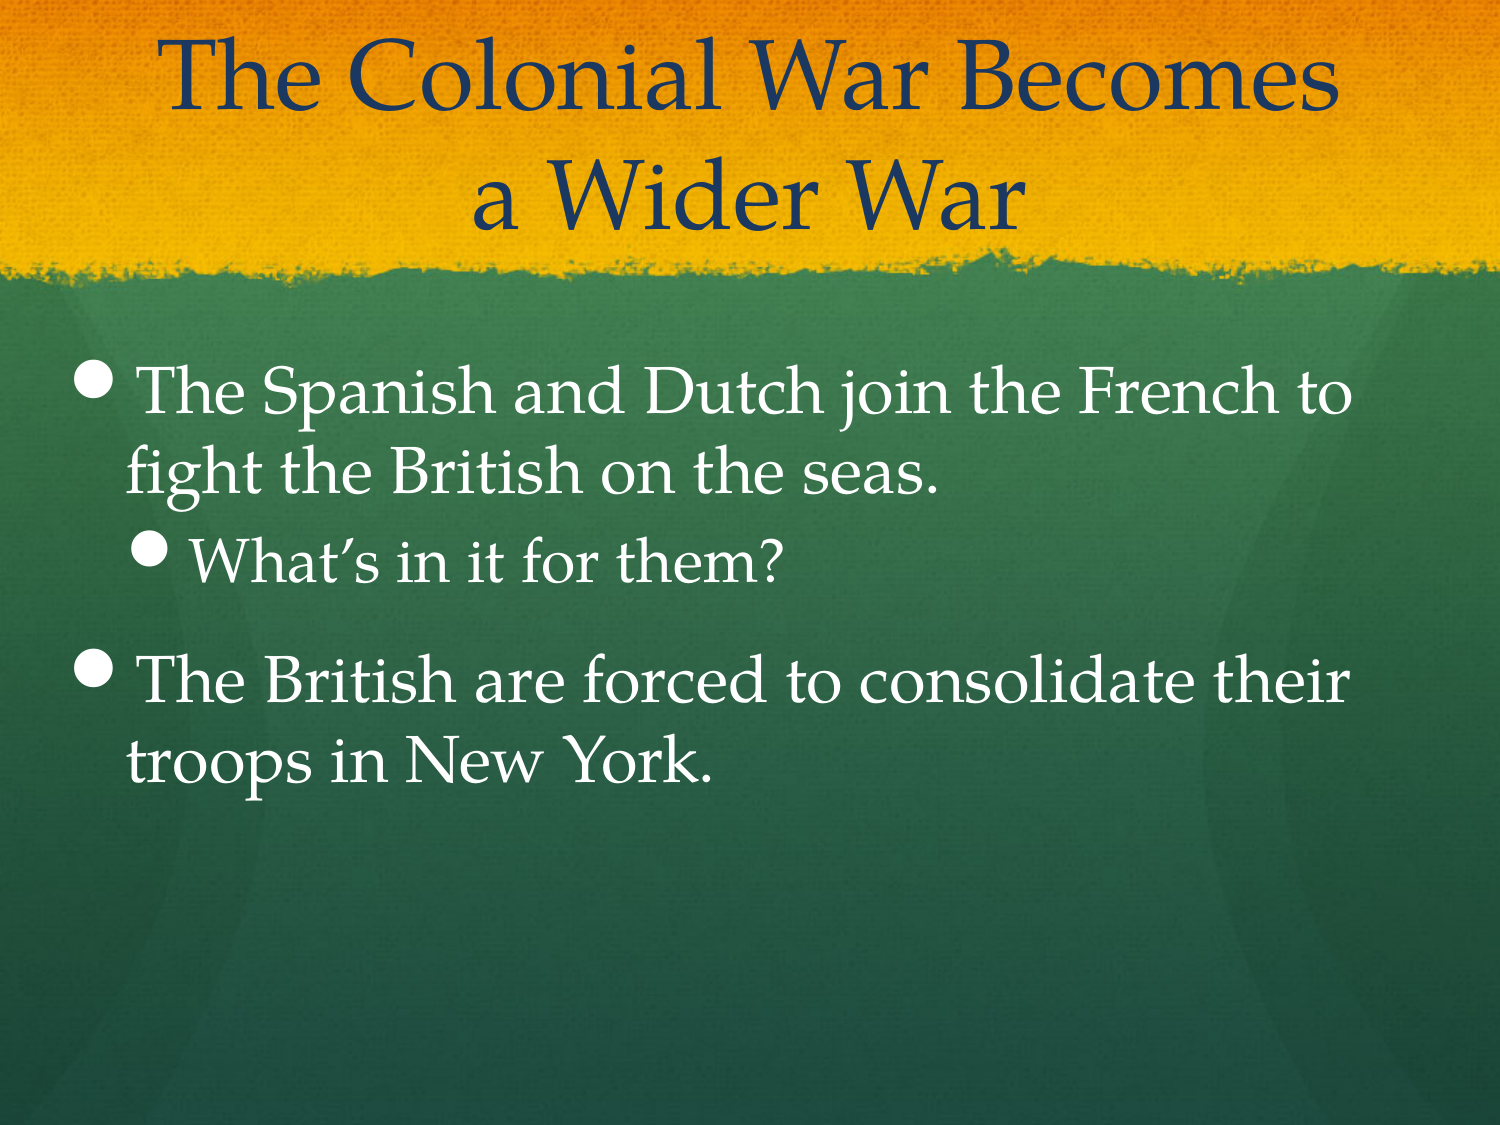

# The Colonial War Becomes a Wider War
The Spanish and Dutch join the French to fight the British on the seas.
What’s in it for them?
The British are forced to consolidate their troops in New York.